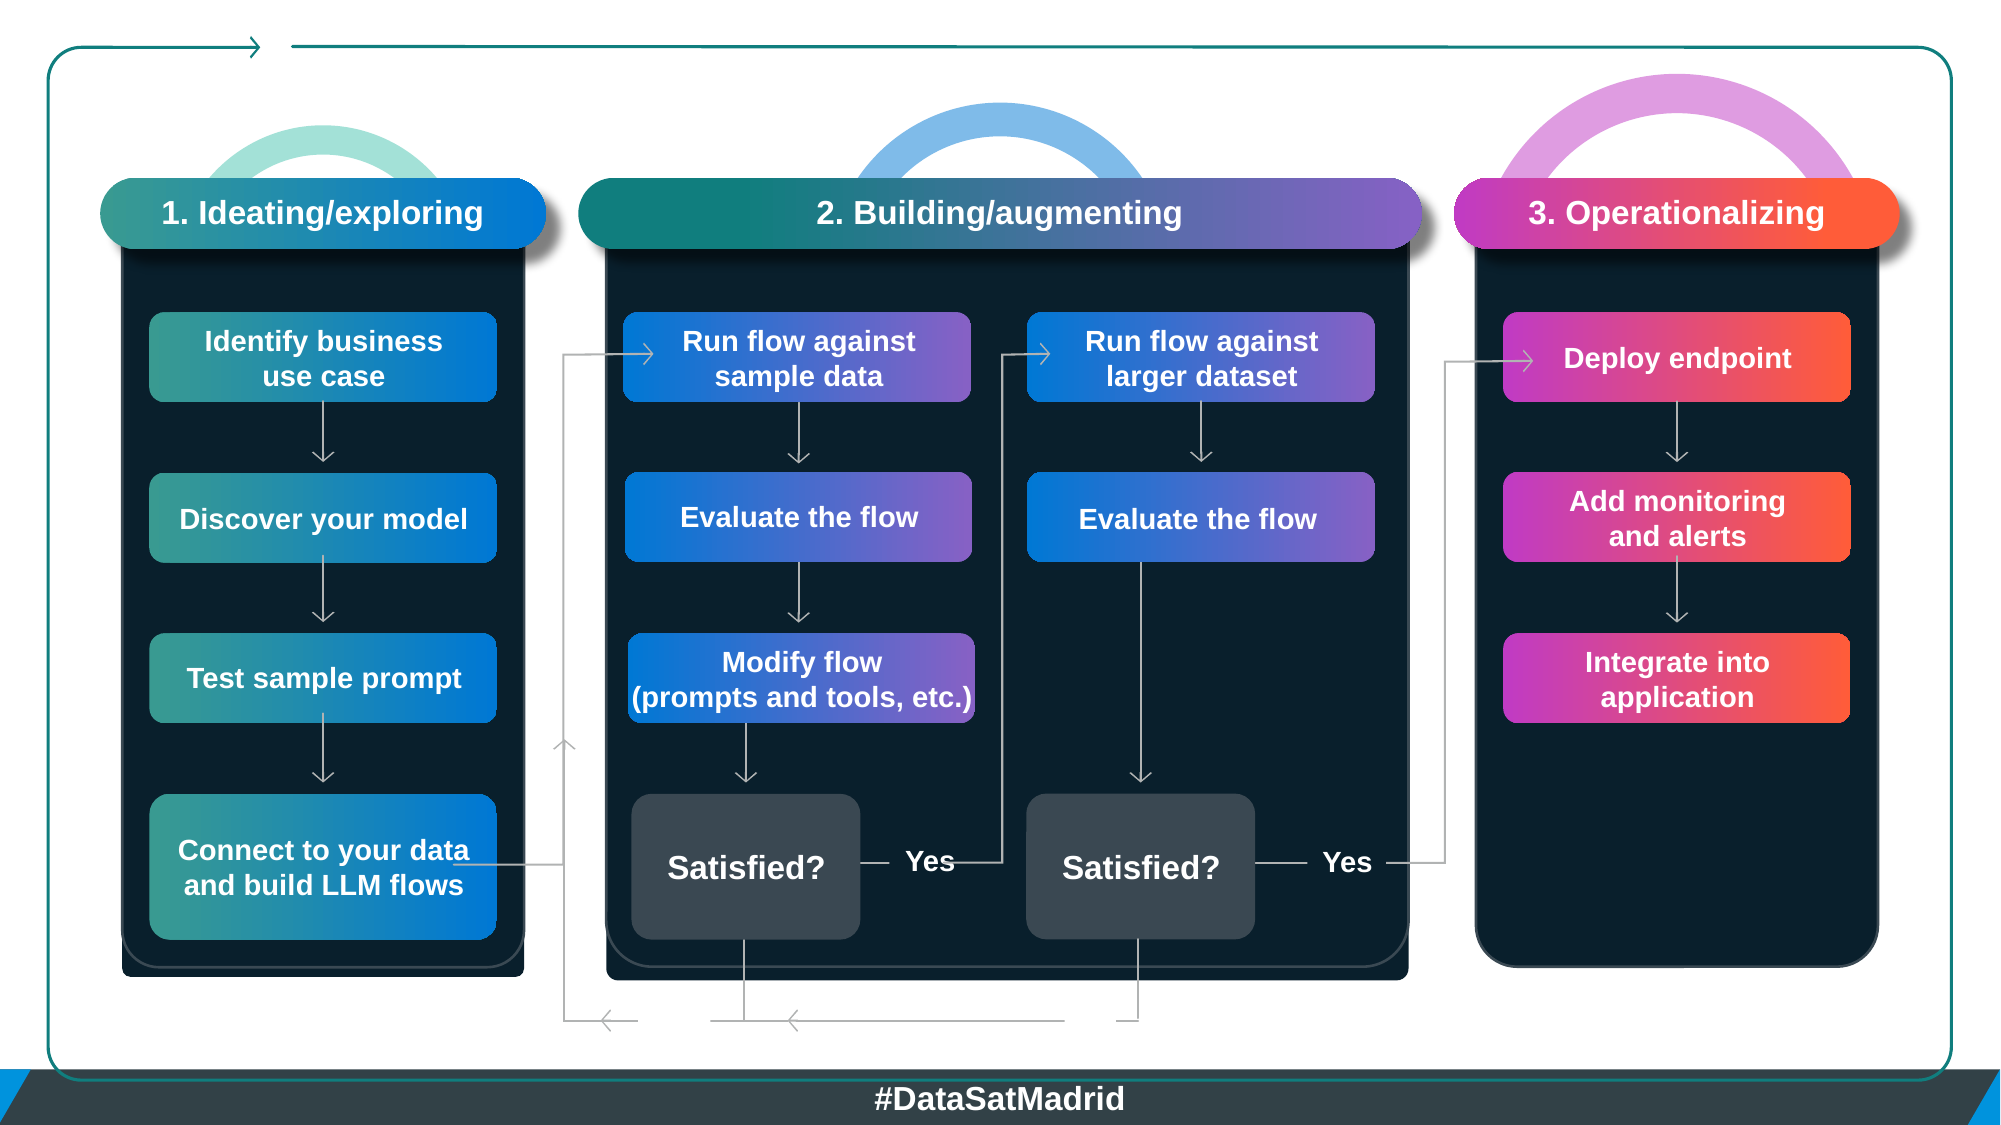

How do we know our results are any good?

1. Ideating/exploring
2. Building/augmenting
3. Operationalizing

Identify business
use case
Run flow against
sample data
Run flow against
larger dataset
Deploy endpoint

Add monitoring
and alerts
Evaluate the flow
Discover your model
Evaluate the flow

Modify flow
(prompts and tools, etc.)
Integrate into
application
Test sample prompt

Connect to your data and build LLM flows
Yes
Yes
Satisfied?
Satisfied?
No
No